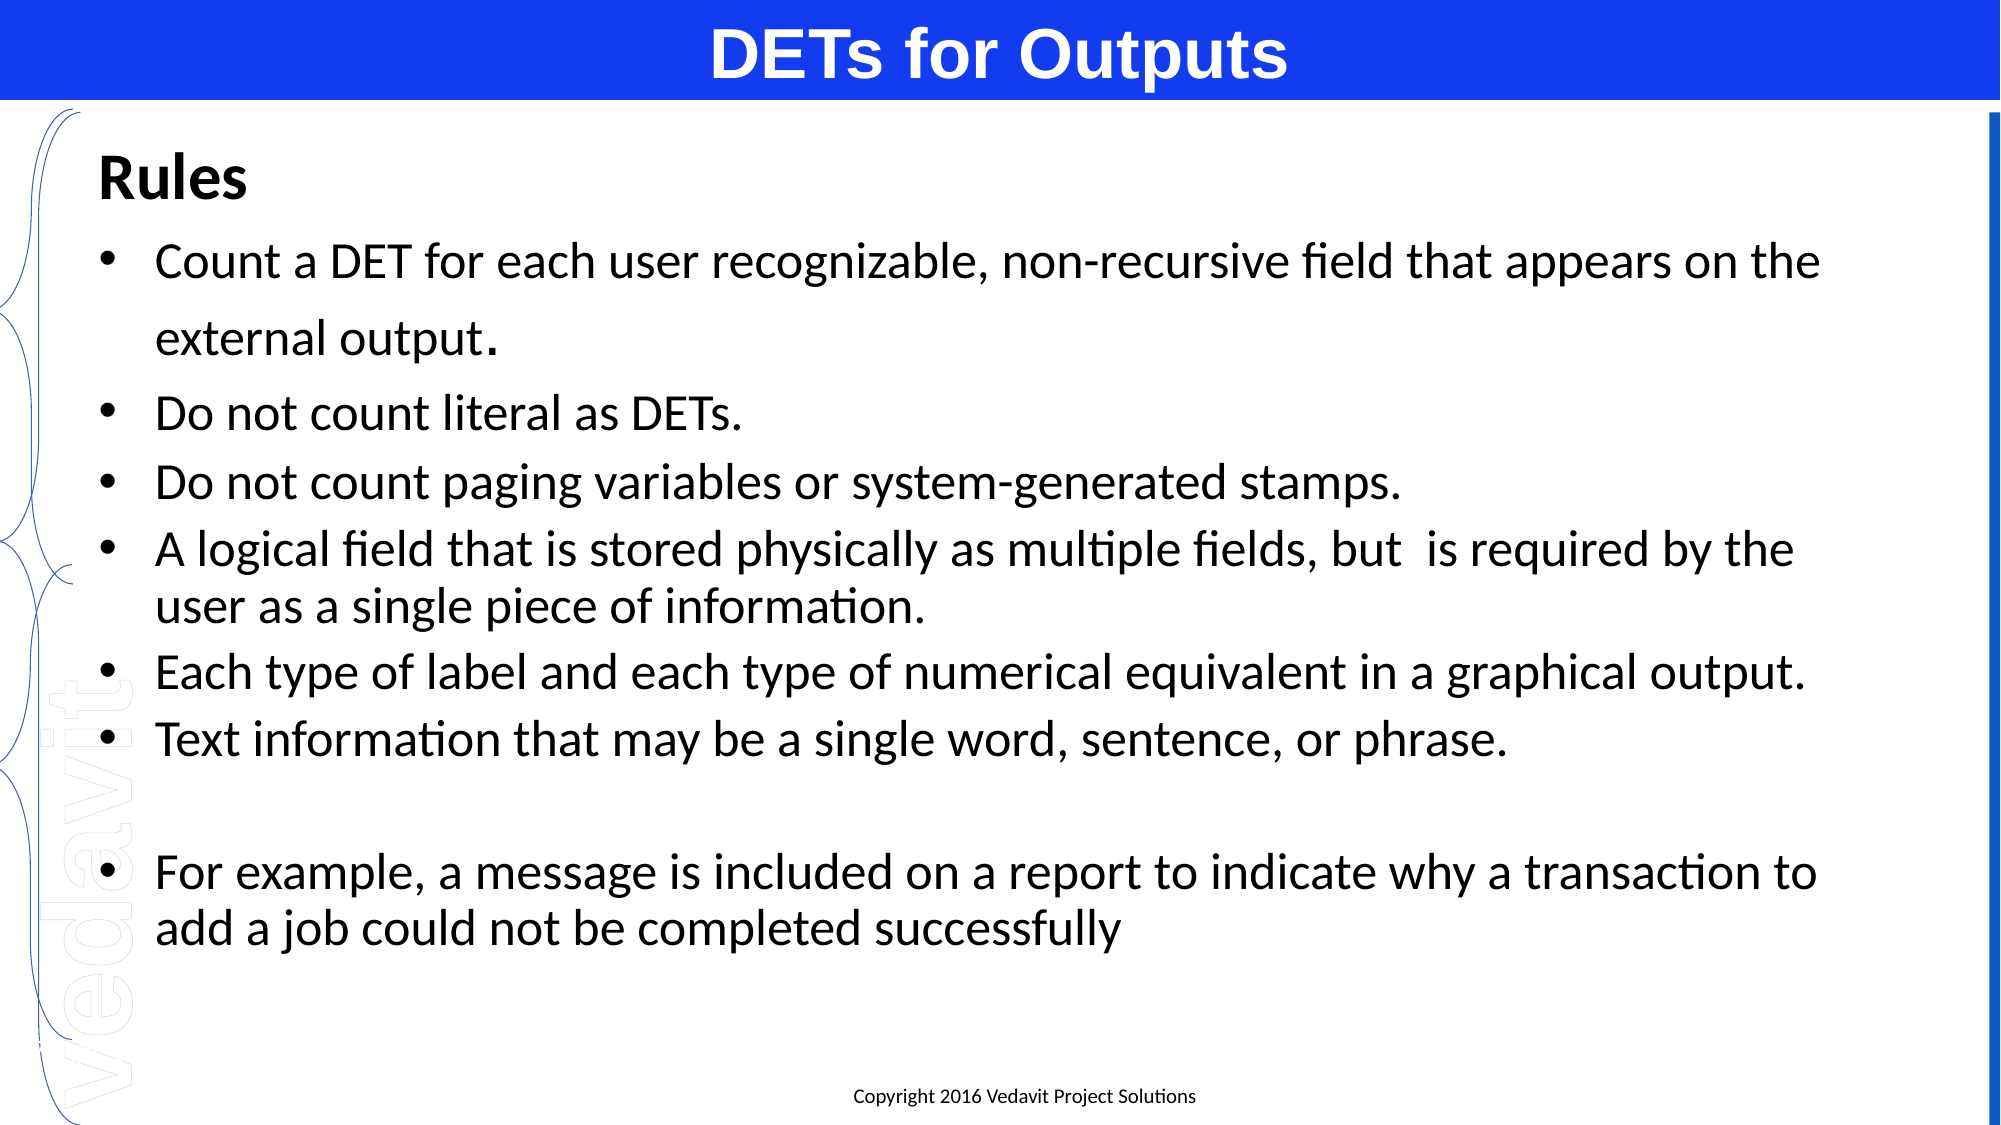

# DETs for Outputs

Rules
Count a DET for each user recognizable, non-recursive field that appears on the external output.
Do not count literal as DETs.
Do not count paging variables or system-generated stamps.
A logical field that is stored physically as multiple fields, but  is required by the user as a single piece of information.
Each type of label and each type of numerical equivalent in a graphical output.
Text information that may be a single word, sentence, or phrase.

For example, a message is included on a report to indicate why a transaction to add a job could not be completed successfully

07-Apr-16